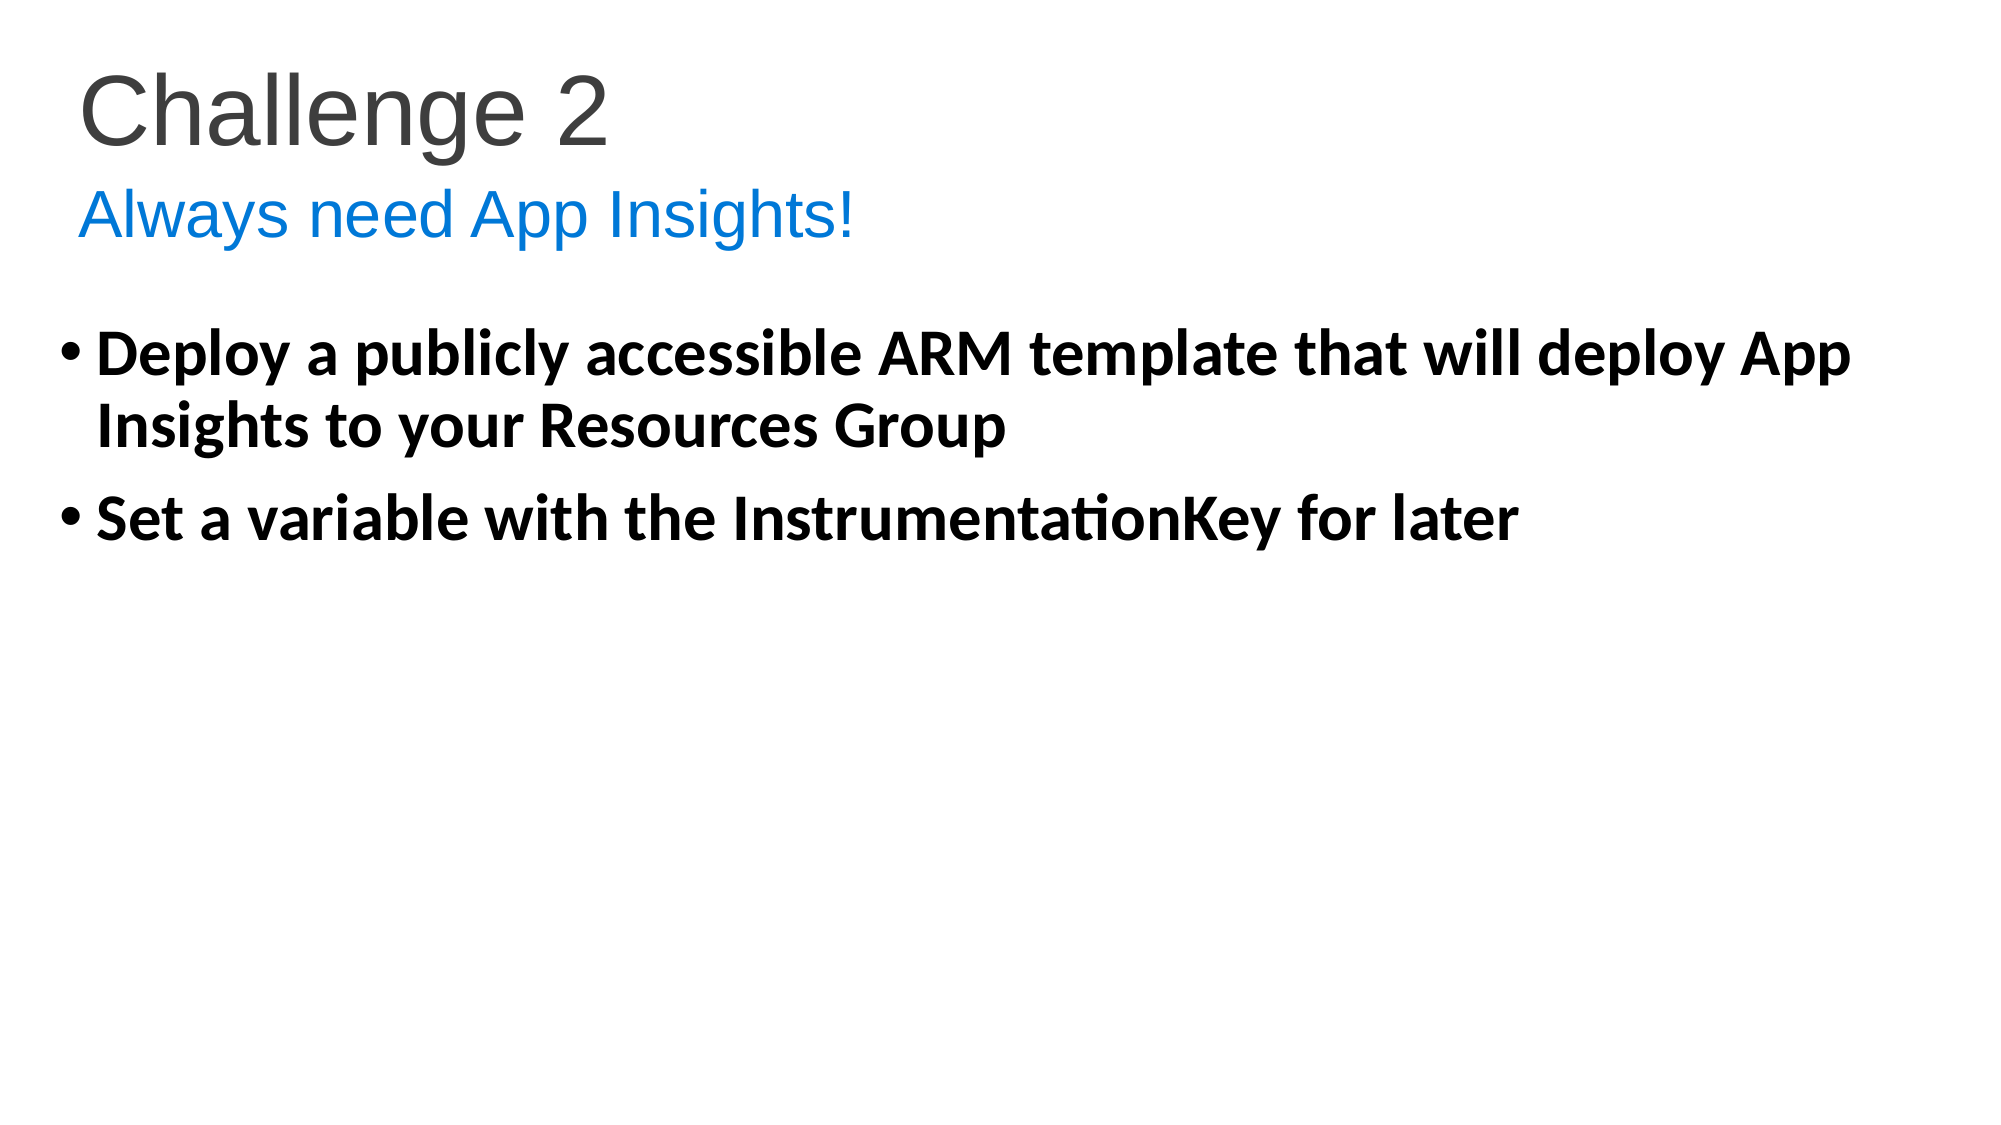

Challenge 2
Always need App Insights!
Deploy a publicly accessible ARM template that will deploy App Insights to your Resources Group
Set a variable with the InstrumentationKey for later